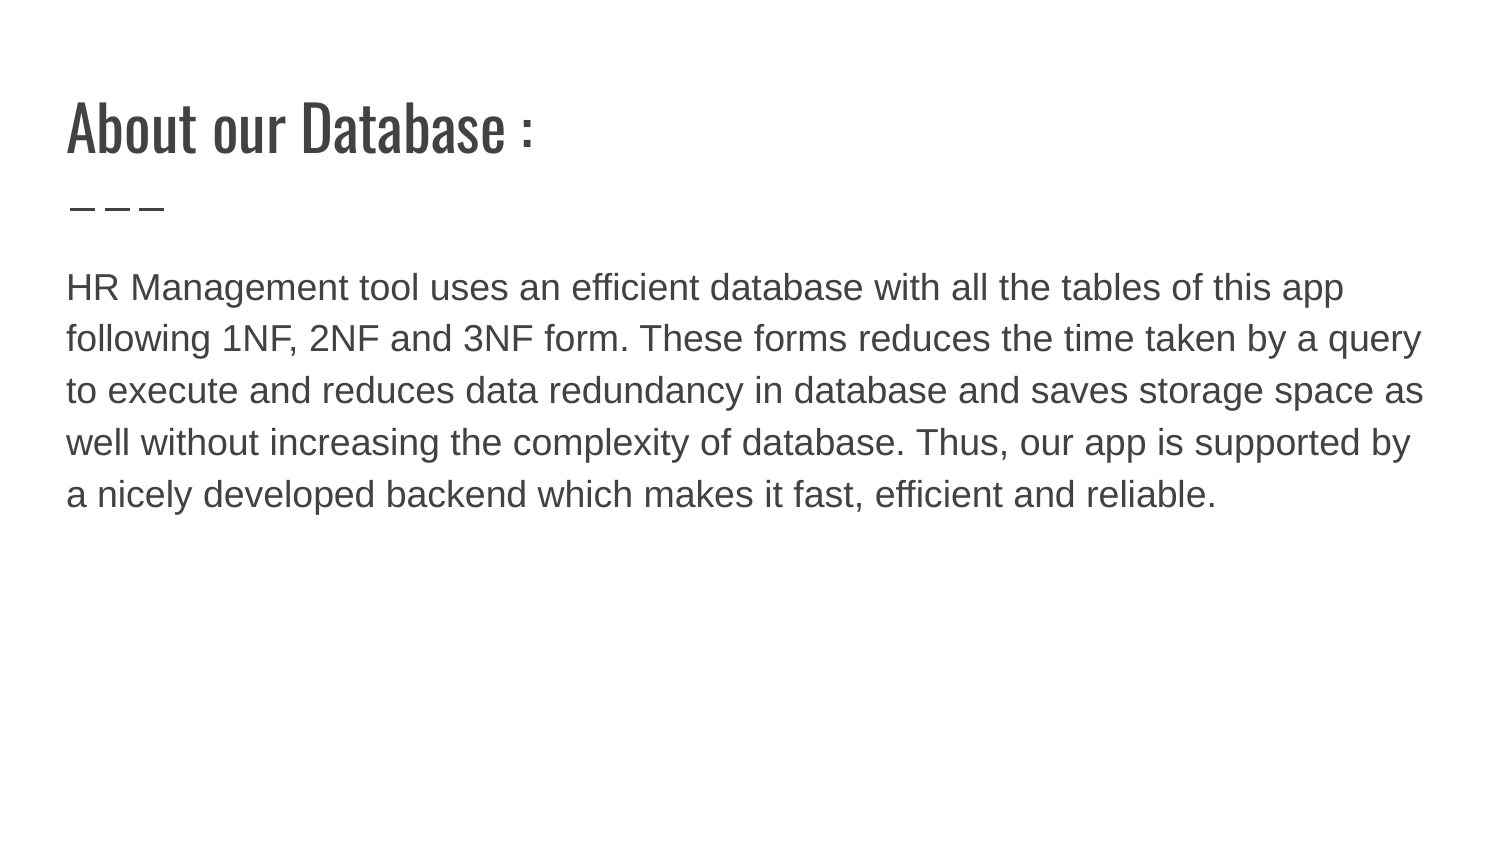

# About our Database :
HR Management tool uses an efficient database with all the tables of this app following 1NF, 2NF and 3NF form. These forms reduces the time taken by a query to execute and reduces data redundancy in database and saves storage space as well without increasing the complexity of database. Thus, our app is supported by a nicely developed backend which makes it fast, efficient and reliable.